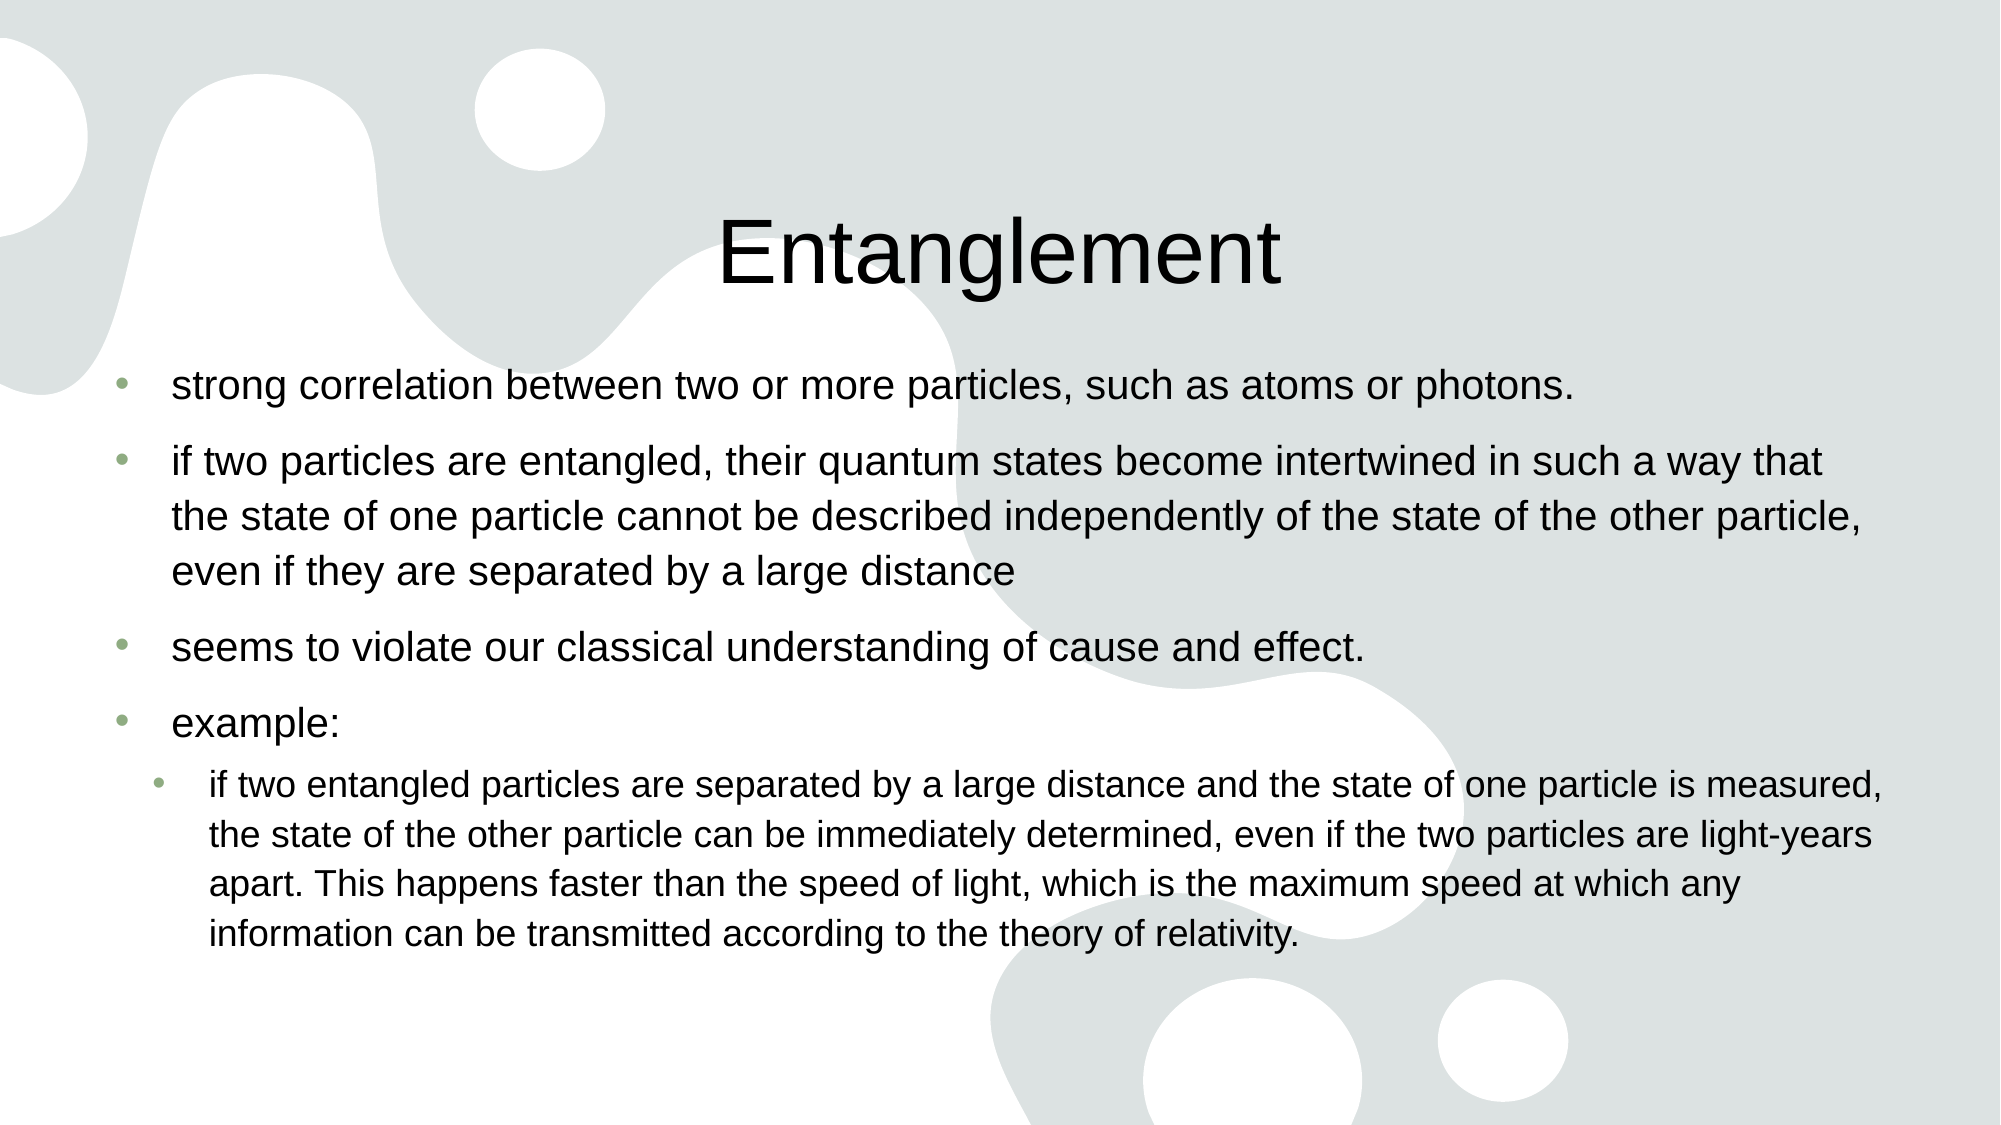

# Entanglement
strong correlation between two or more particles, such as atoms or photons.
if two particles are entangled, their quantum states become intertwined in such a way that the state of one particle cannot be described independently of the state of the other particle, even if they are separated by a large distance
seems to violate our classical understanding of cause and effect.
example:
if two entangled particles are separated by a large distance and the state of one particle is measured, the state of the other particle can be immediately determined, even if the two particles are light-years apart. This happens faster than the speed of light, which is the maximum speed at which any information can be transmitted according to the theory of relativity.